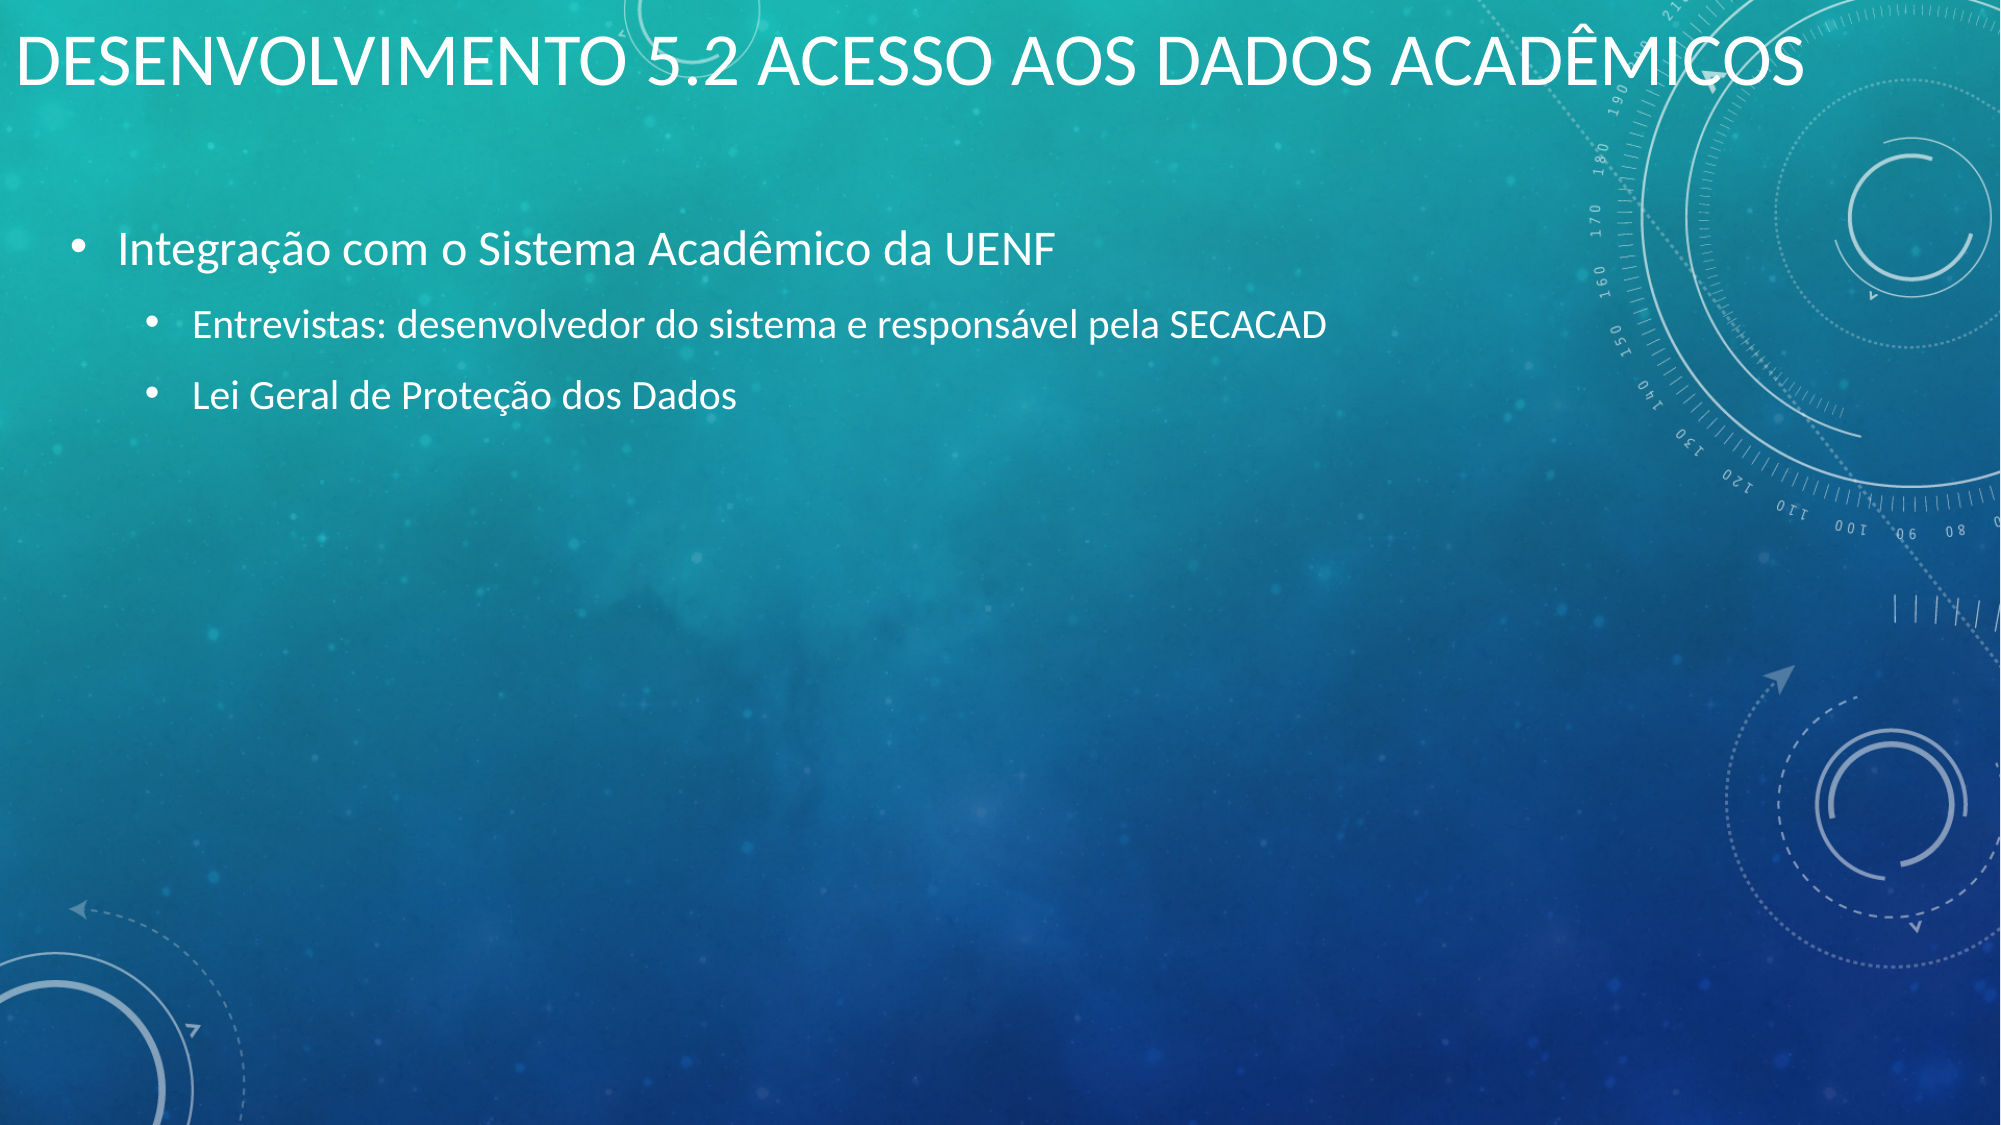

# Desenvolvimento 5.2 Acesso aos dados acadêmicos
Integração com o Sistema Acadêmico da UENF
Entrevistas: desenvolvedor do sistema e responsável pela SECACAD
Lei Geral de Proteção dos Dados